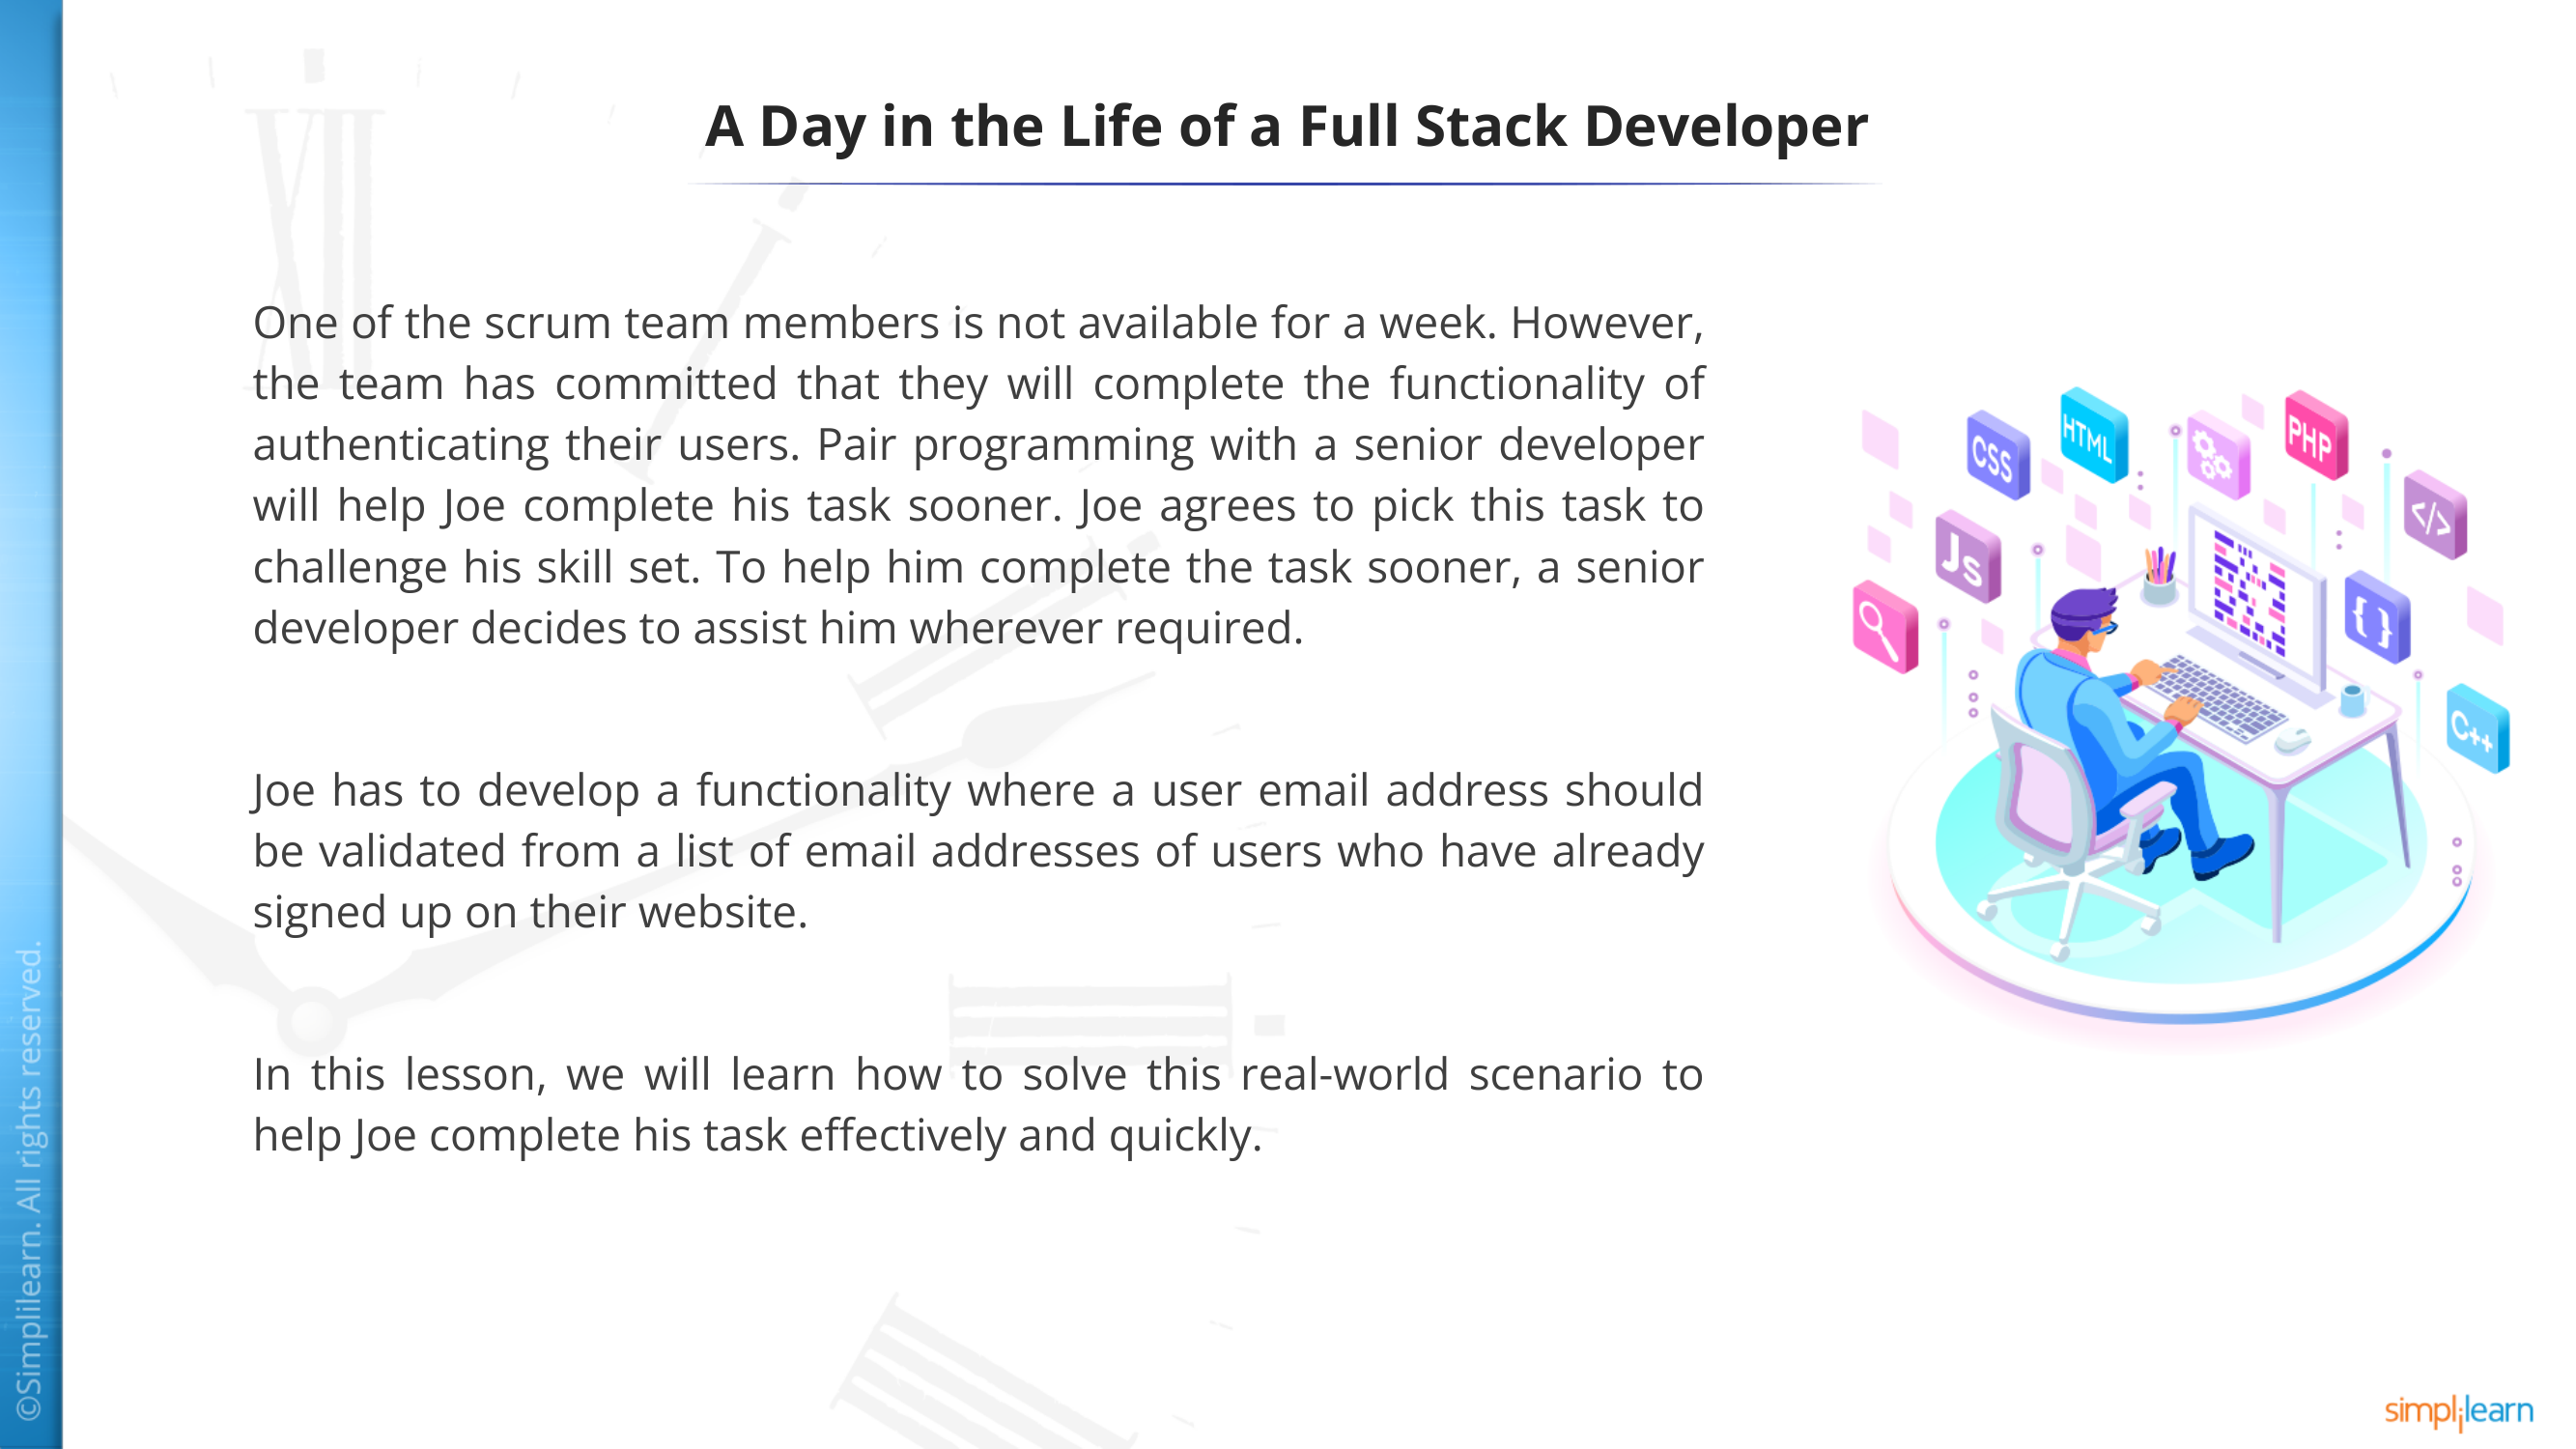

One of the scrum team members is not available for a week. However, the team has committed that they will complete the functionality of authenticating their users. Pair programming with a senior developer will help Joe complete his task sooner. Joe agrees to pick this task to challenge his skill set. To help him complete the task sooner, a senior developer decides to assist him wherever required.

Joe has to develop a functionality where a user email address should be validated from a list of email addresses of users who have already signed up on their website.

In this lesson, we will learn how to solve this real-world scenario to help Joe complete his task effectively and quickly.